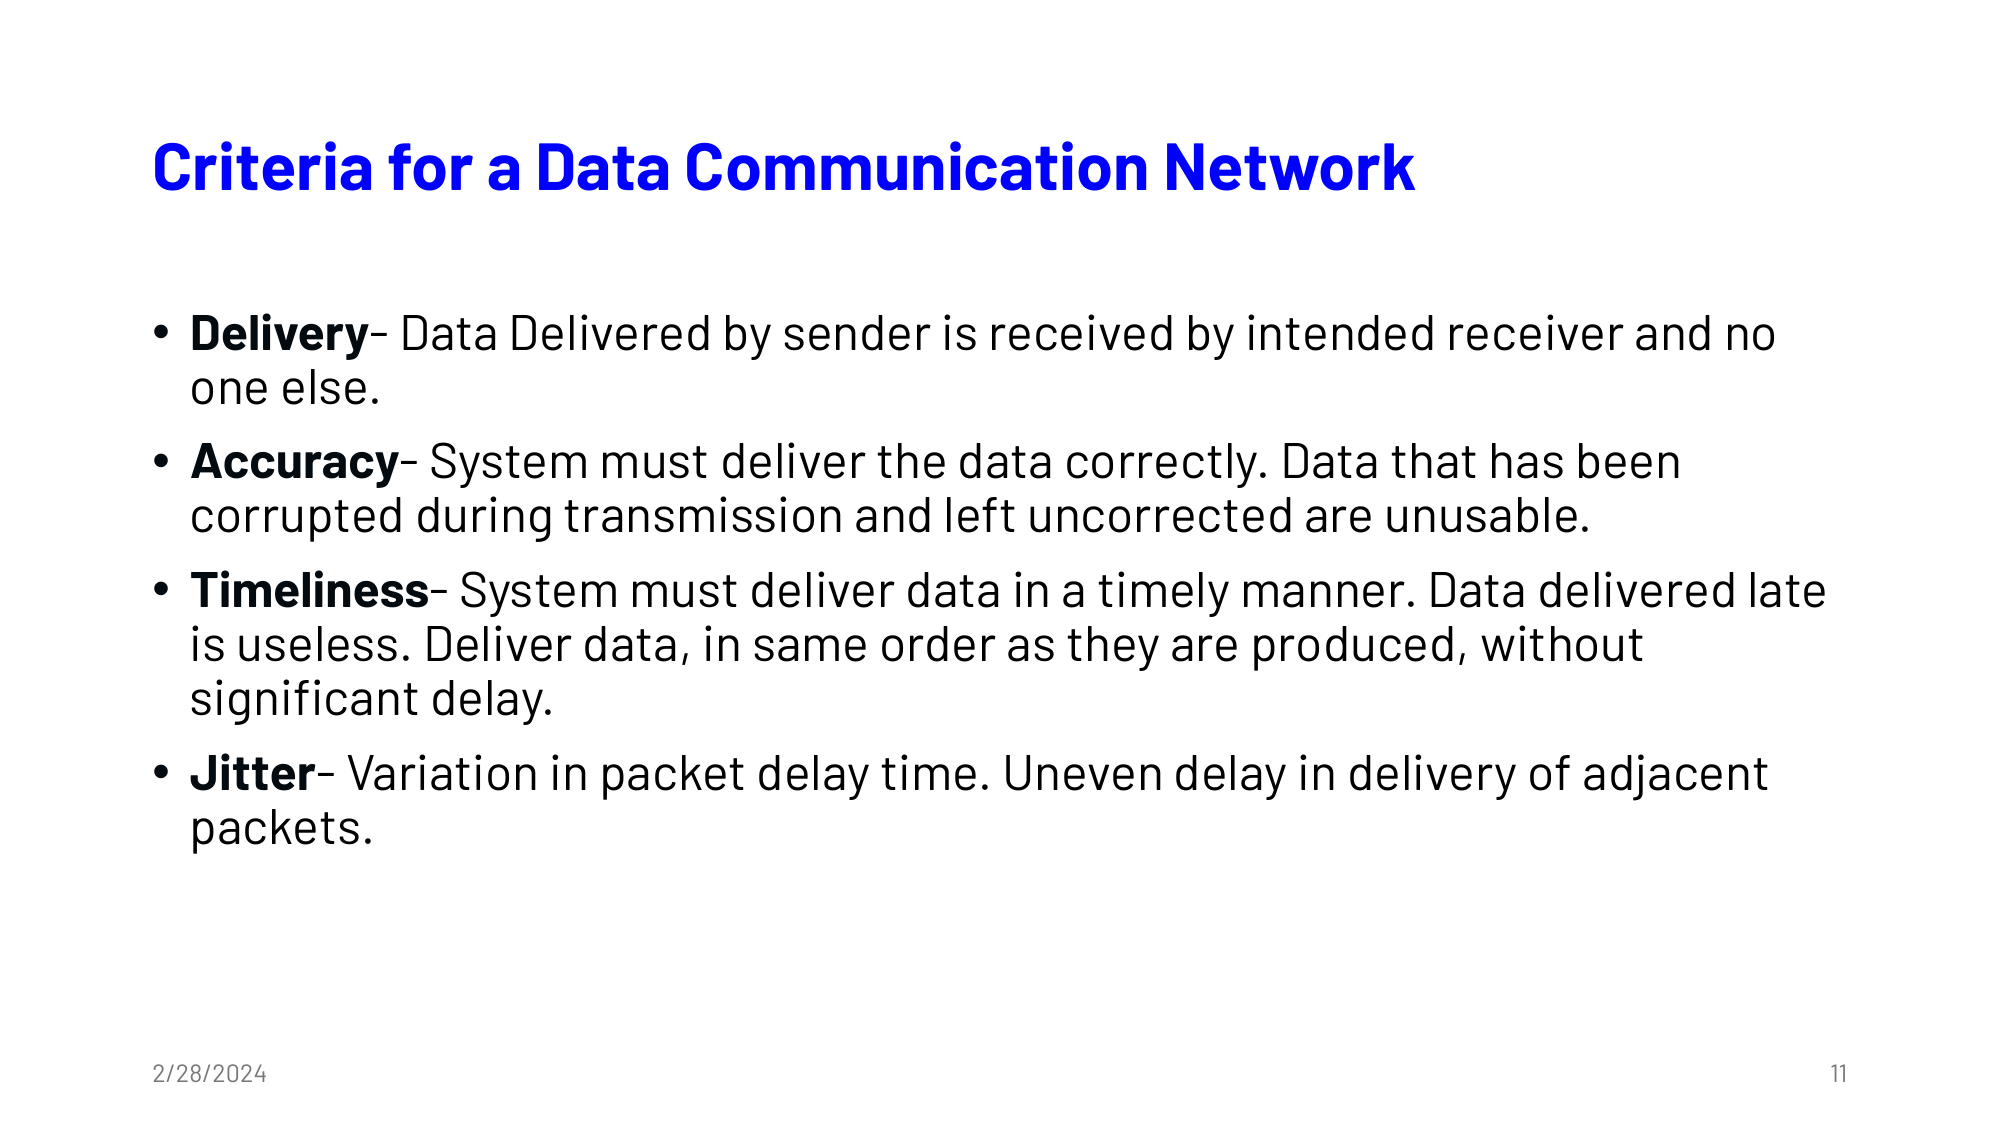

# Criteria for a Data Communication Network
Delivery- Data Delivered by sender is received by intended receiver and no one else.
Accuracy- System must deliver the data correctly. Data that has been corrupted during transmission and left uncorrected are unusable.
Timeliness- System must deliver data in a timely manner. Data delivered late is useless. Deliver data, in same order as they are produced, without significant delay.
Jitter- Variation in packet delay time. Uneven delay in delivery of adjacent packets.
2/28/2024
11